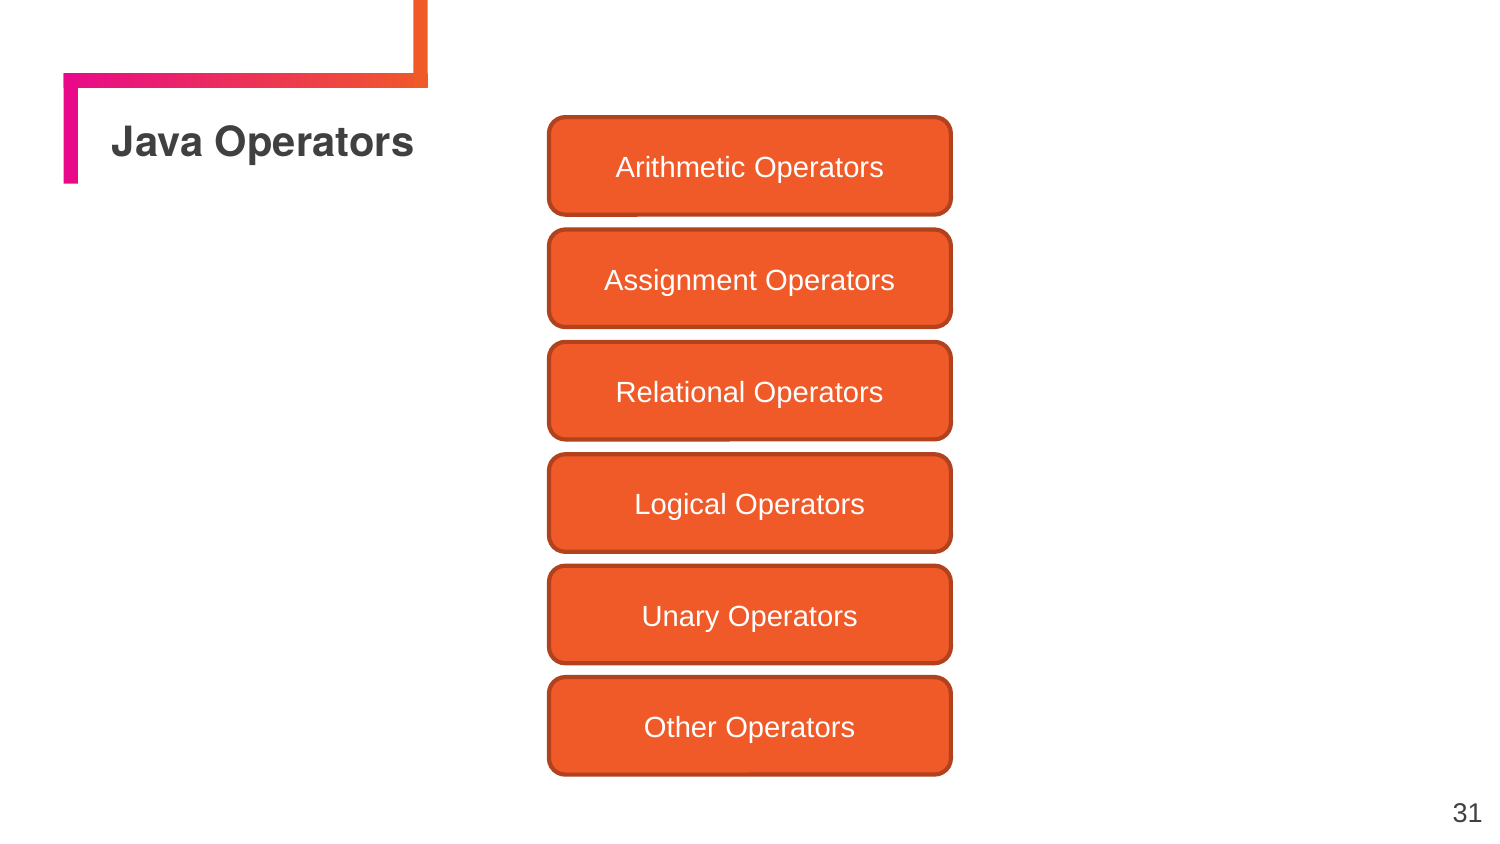

# Java Operators
Arithmetic Operators
Assignment Operators
Relational Operators
Logical Operators
Unary Operators
Other Operators
31